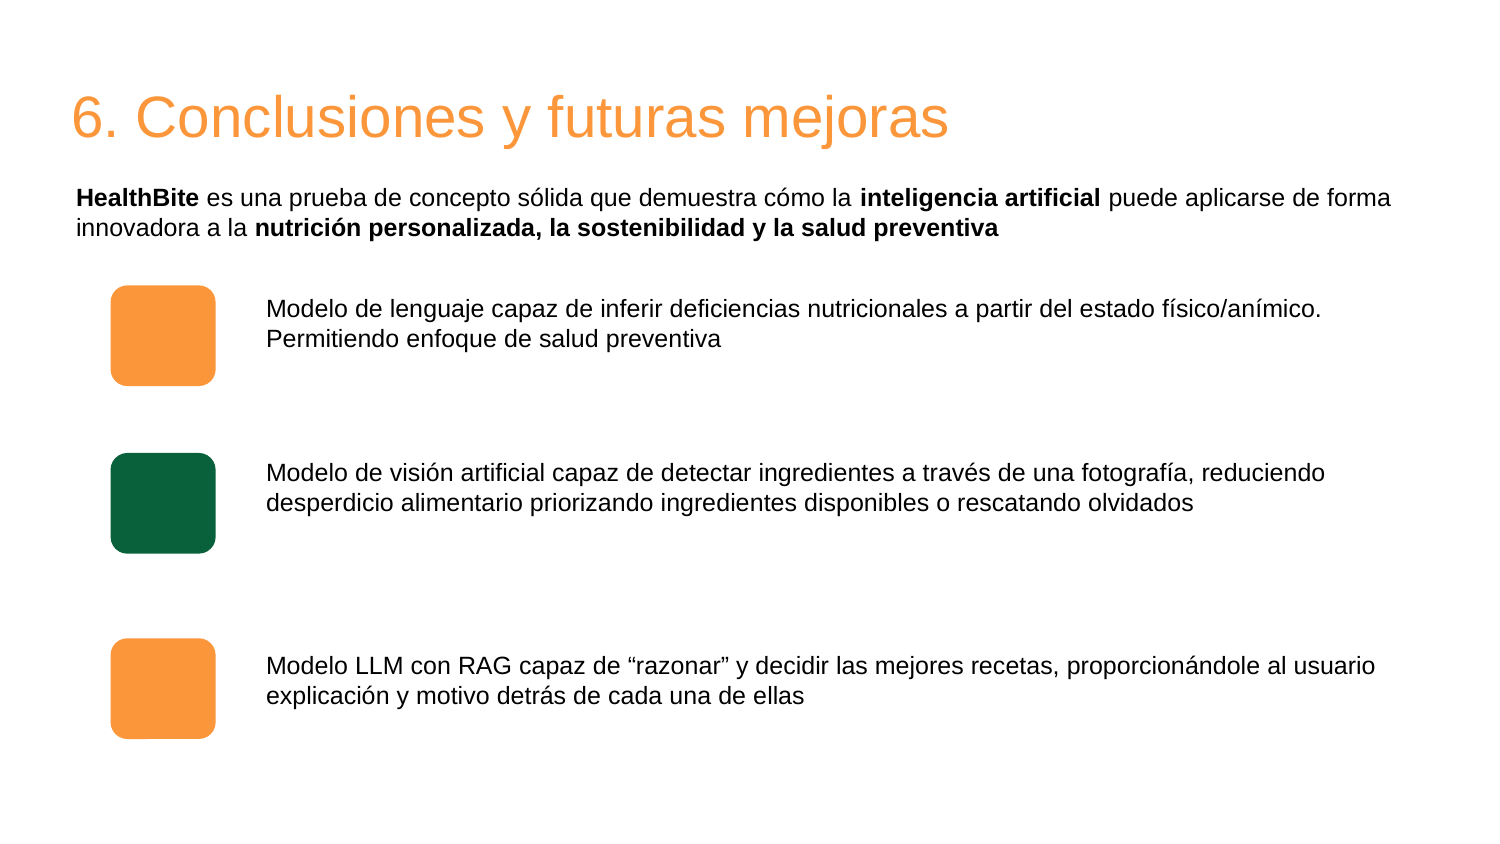

6. Conclusiones y futuras mejoras
HealthBite es una prueba de concepto sólida que demuestra cómo la inteligencia artificial puede aplicarse de forma innovadora a la nutrición personalizada, la sostenibilidad y la salud preventiva

Modelo de lenguaje capaz de inferir deficiencias nutricionales a partir del estado físico/anímico. Permitiendo enfoque de salud preventiva
Modelo de visión artificial capaz de detectar ingredientes a través de una fotografía, reduciendo desperdicio alimentario priorizando ingredientes disponibles o rescatando olvidados

Modelo LLM con RAG capaz de “razonar” y decidir las mejores recetas, proporcionándole al usuario explicación y motivo detrás de cada una de ellas